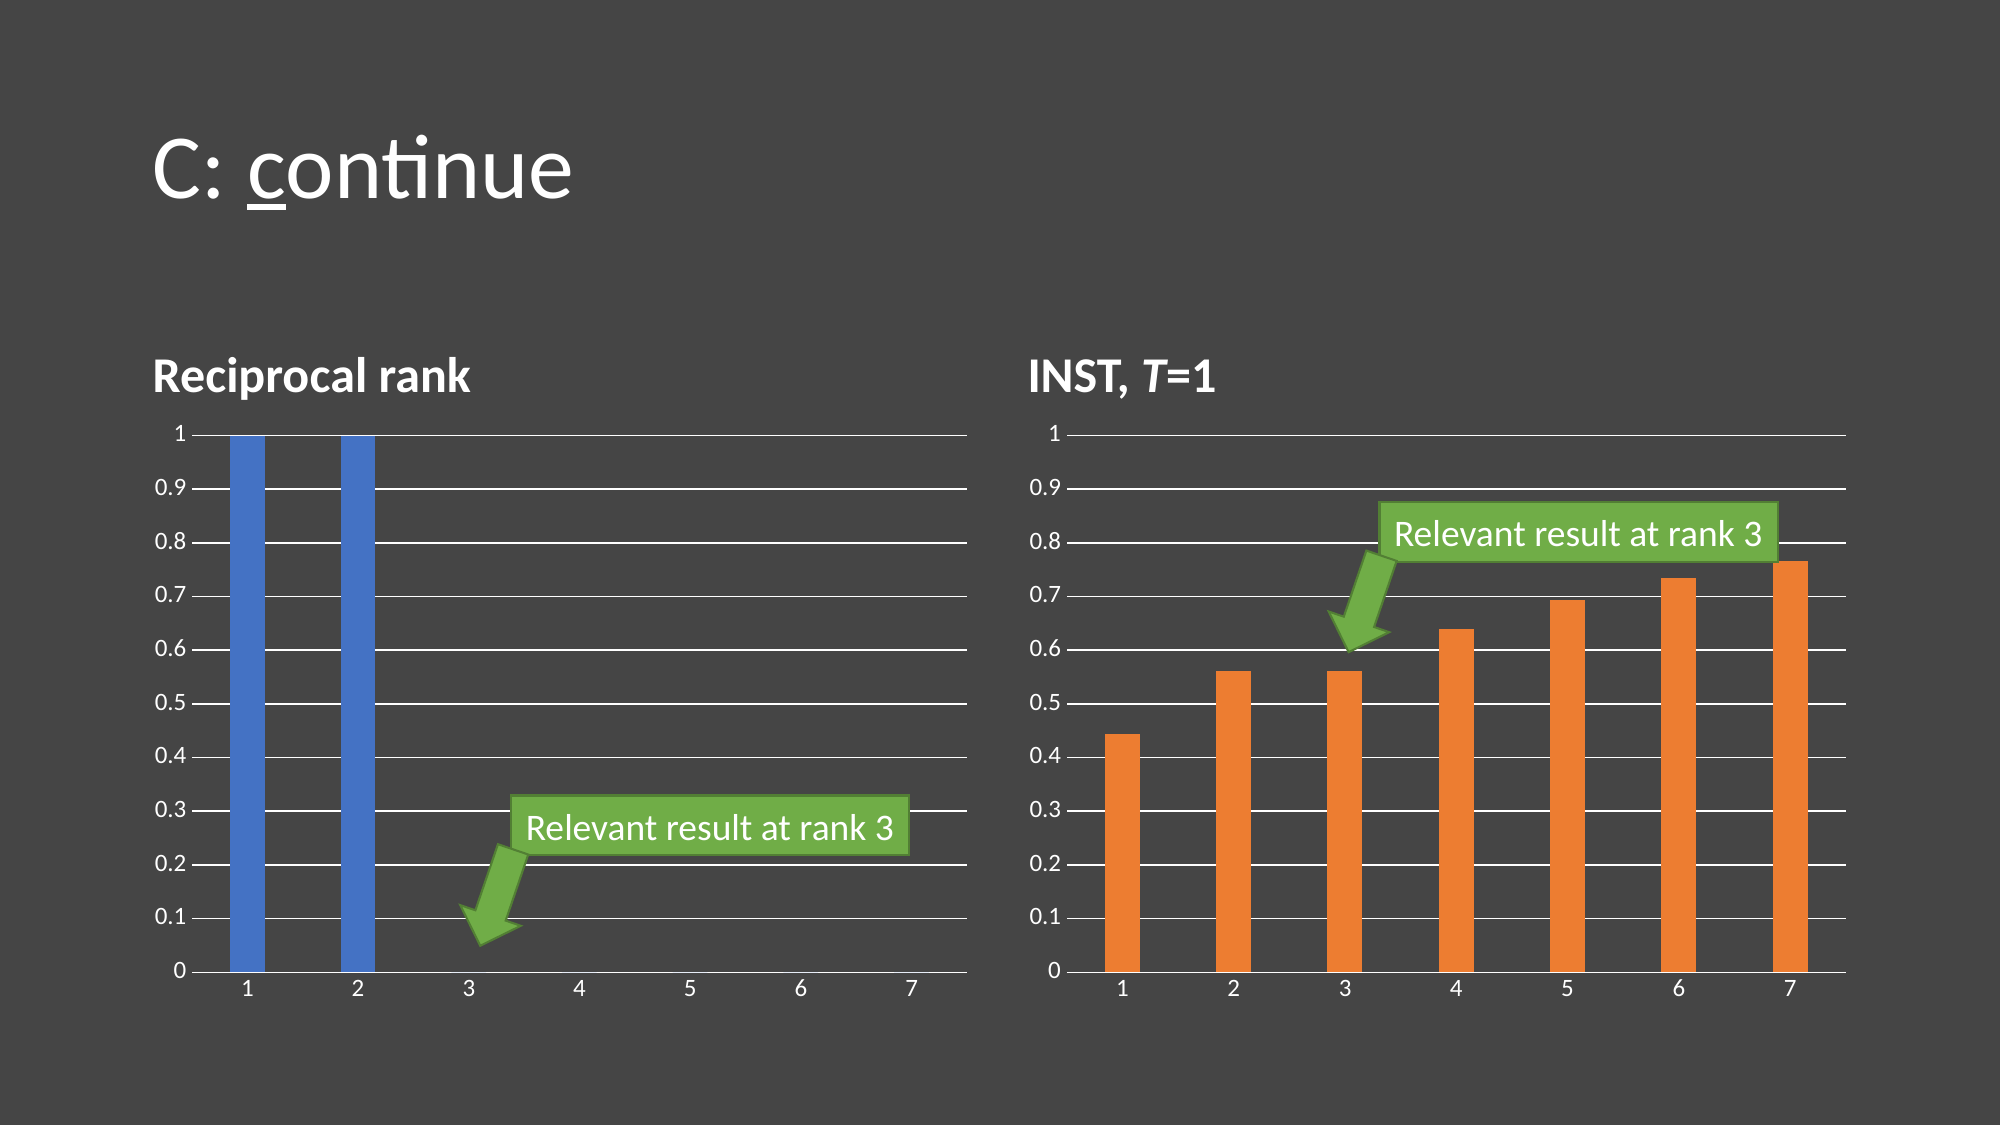

# C: continue
Reciprocal rank
INST, T=1

### Chart

| Category | Series 1 |
|---|---|
| 1 | 1.0 |
| 2 | 1.0 |
| 3 | 0.0 |
| 4 | 0.0 |
| 5 | 0.0 |
| 6 | 0.0 |
| 7 | 0.0 |

### Chart

| Category | Series 1 |
|---|---|
| 1 | 0.444 |
| 2 | 0.562 |
| 3 | 0.562 |
| 4 | 0.64 |
| 5 | 0.694 |
| 6 | 0.735 |
| 7 | 0.766 |
Relevant result at rank 3

Relevant result at rank 3